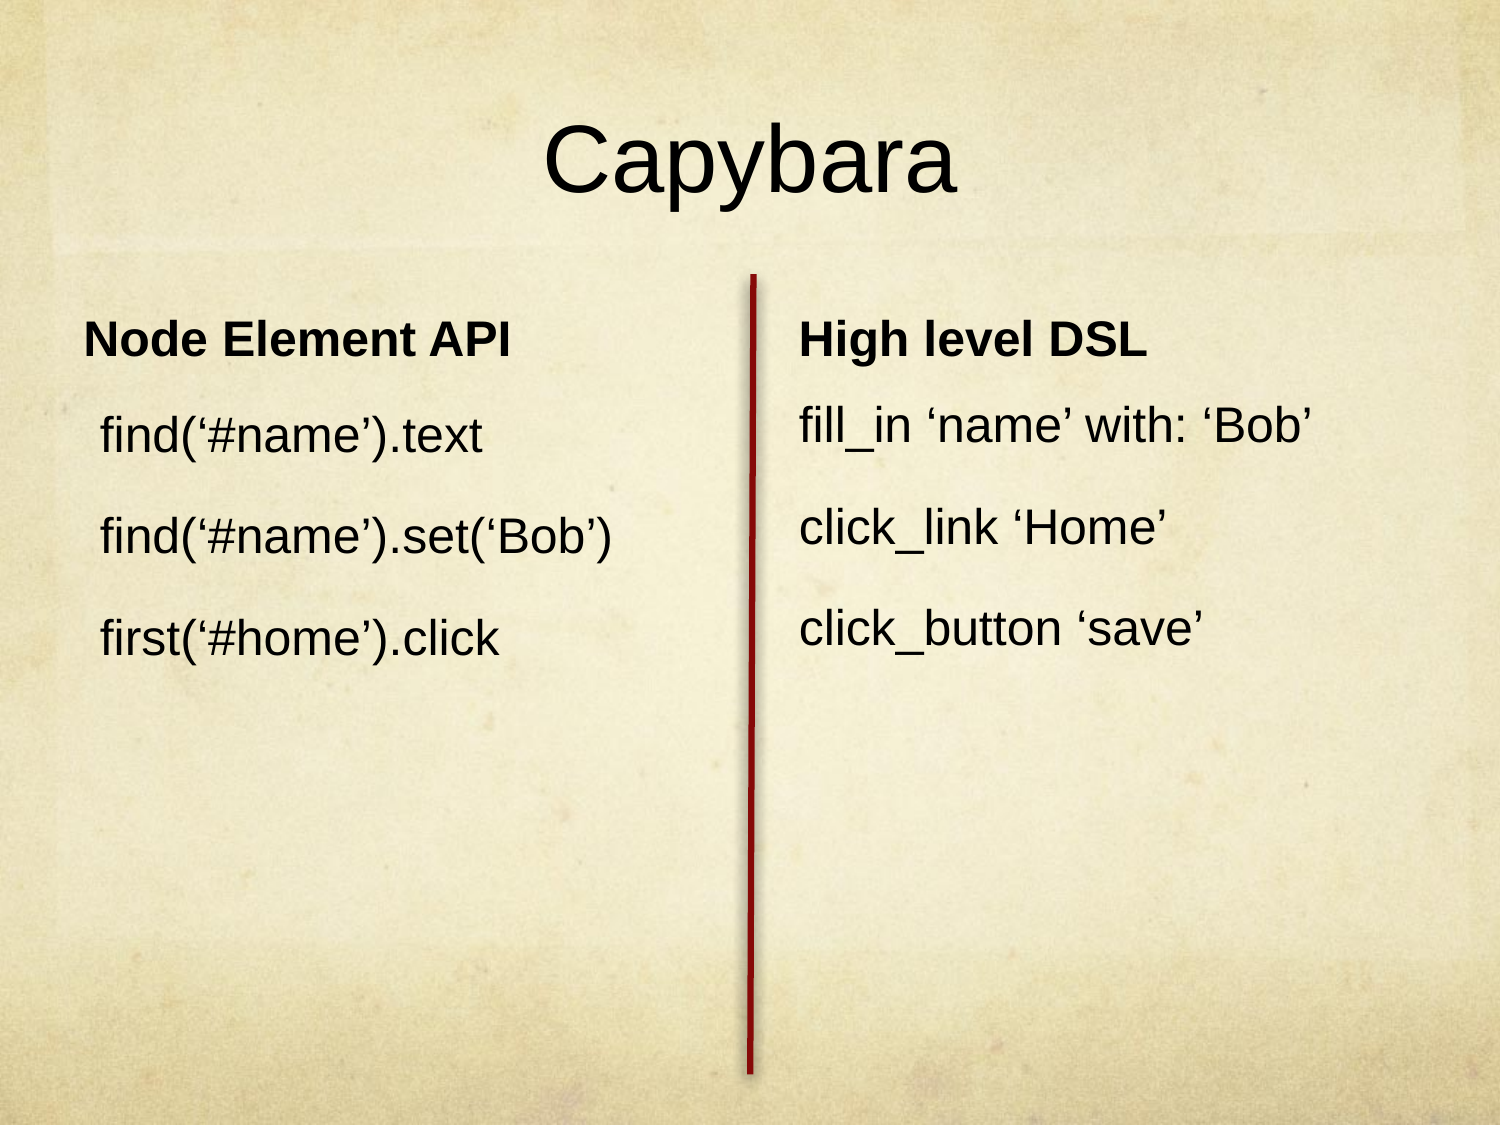

# Capybara
Node Element API
High level DSL
fill_in ‘name’ with: ‘Bob’
click_link ‘Home’
click_button ‘save’
find(‘#name’).text
find(‘#name’).set(‘Bob’)
first(‘#home’).click